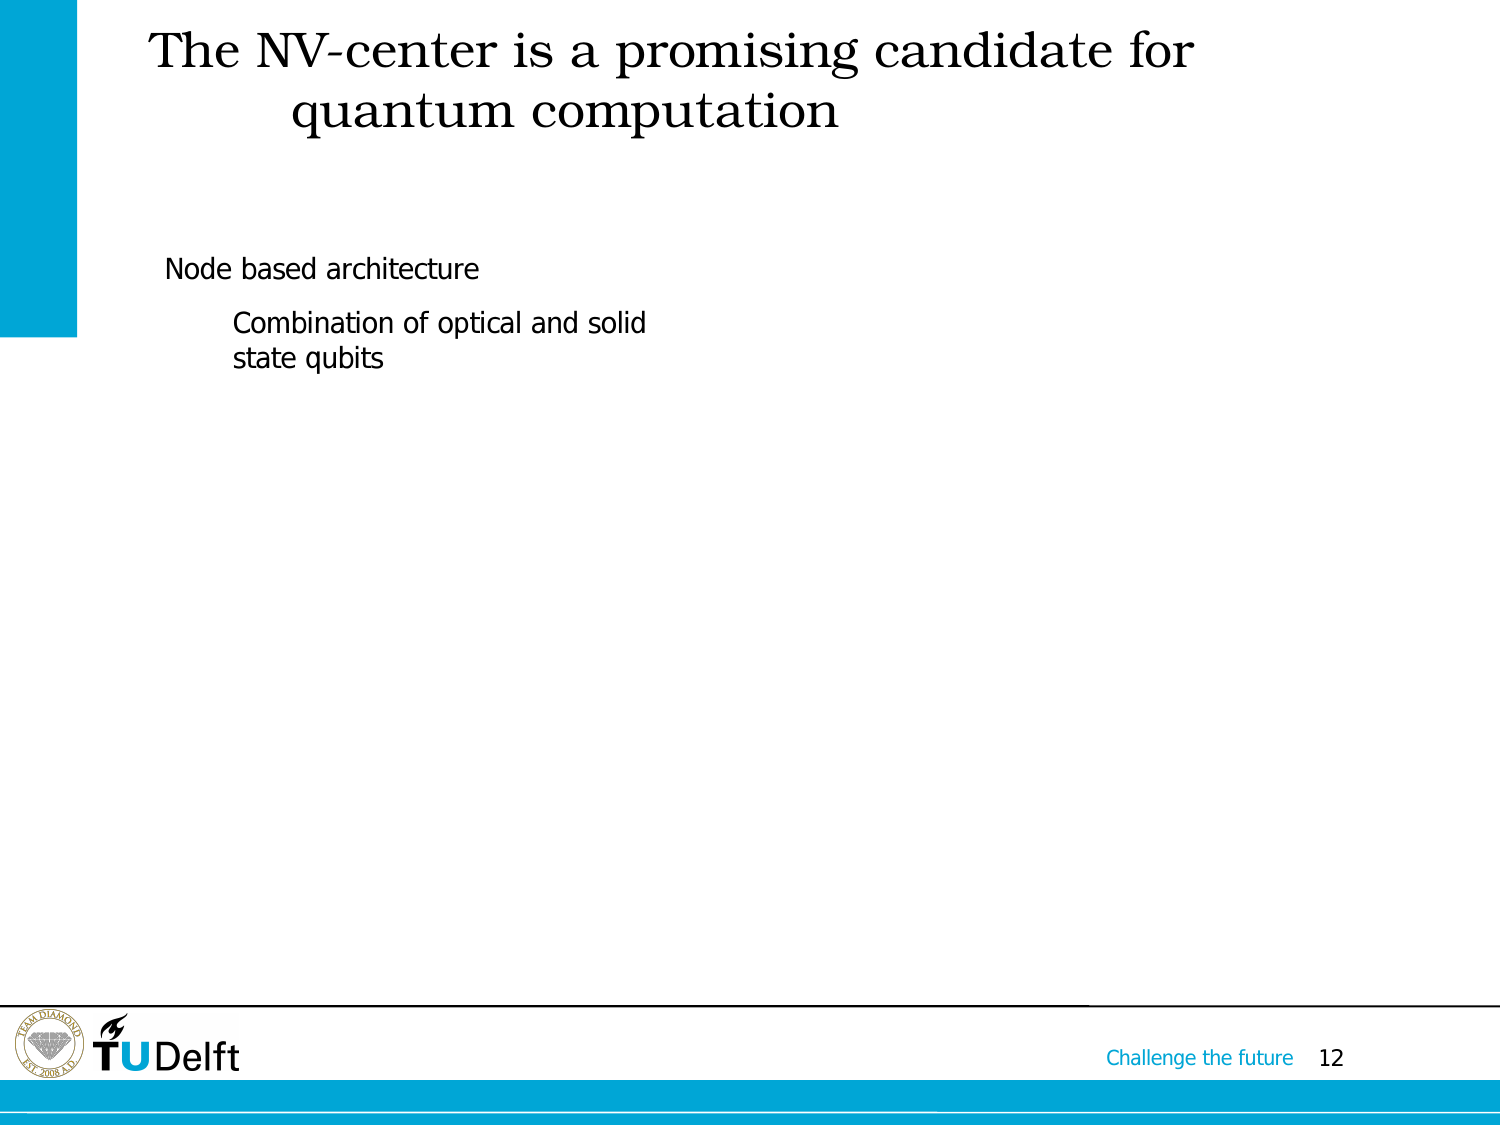

# The NV-center is a promising candidate for quantum computation

Node based architecture
Combination of optical and solid state qubits